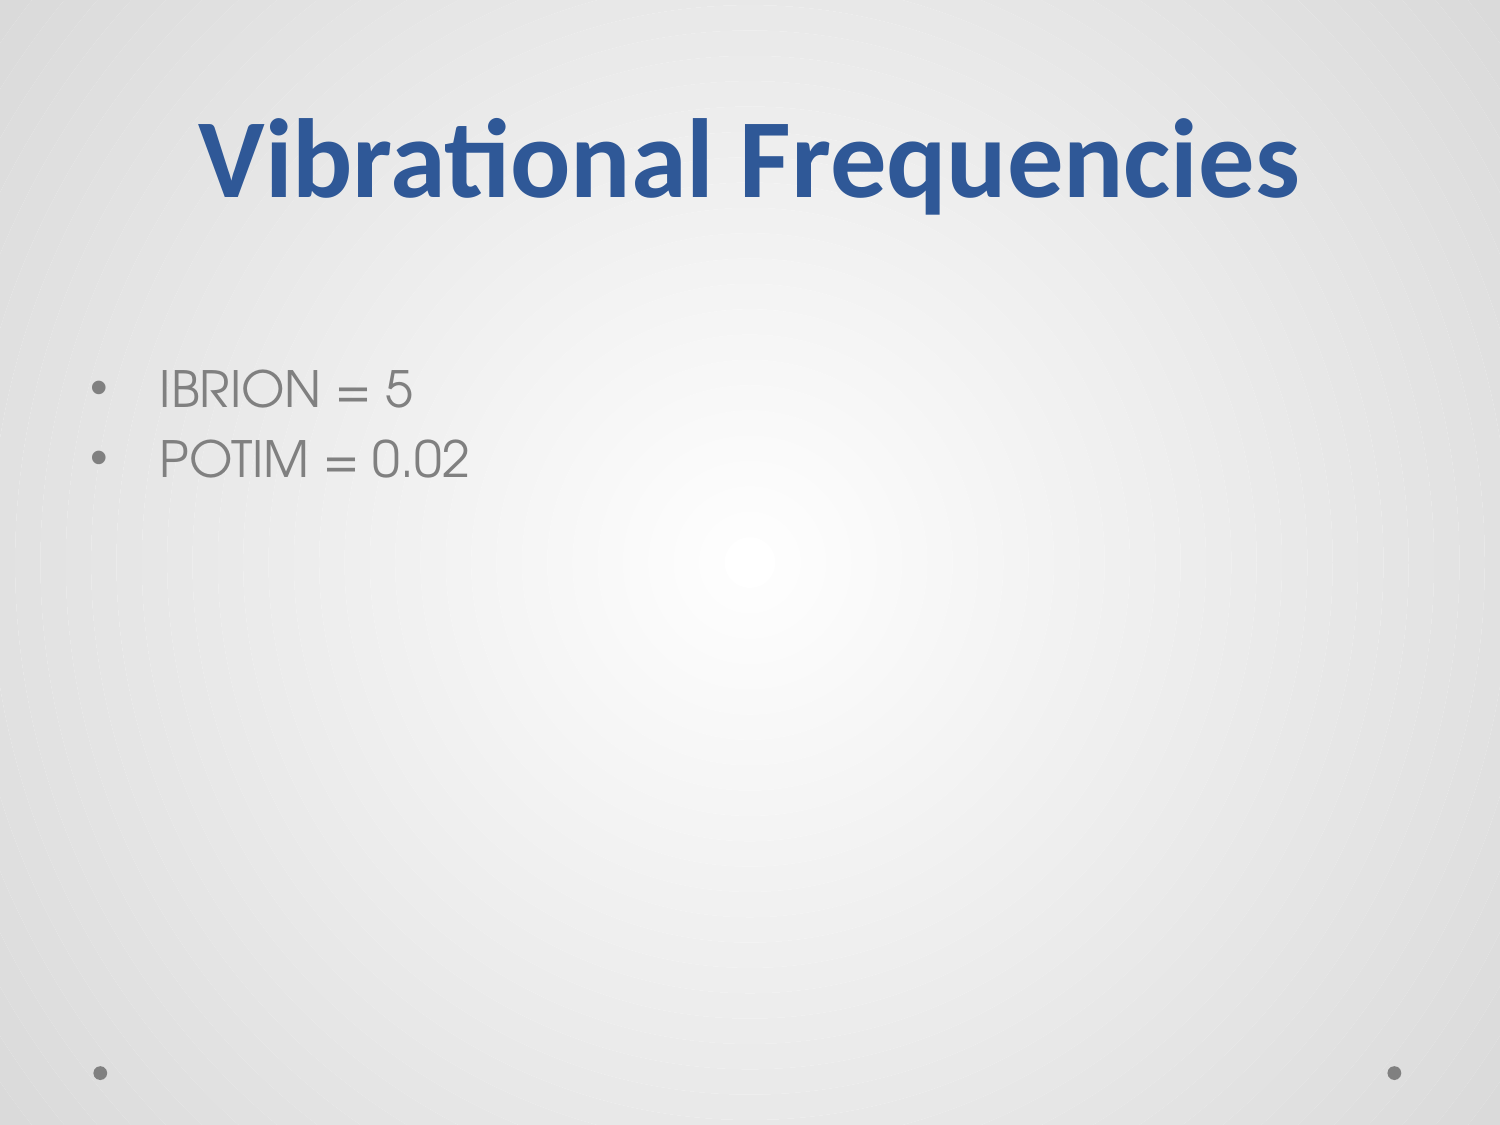

# Vibrational Frequencies
 IBRION = 5
 POTIM = 0.02